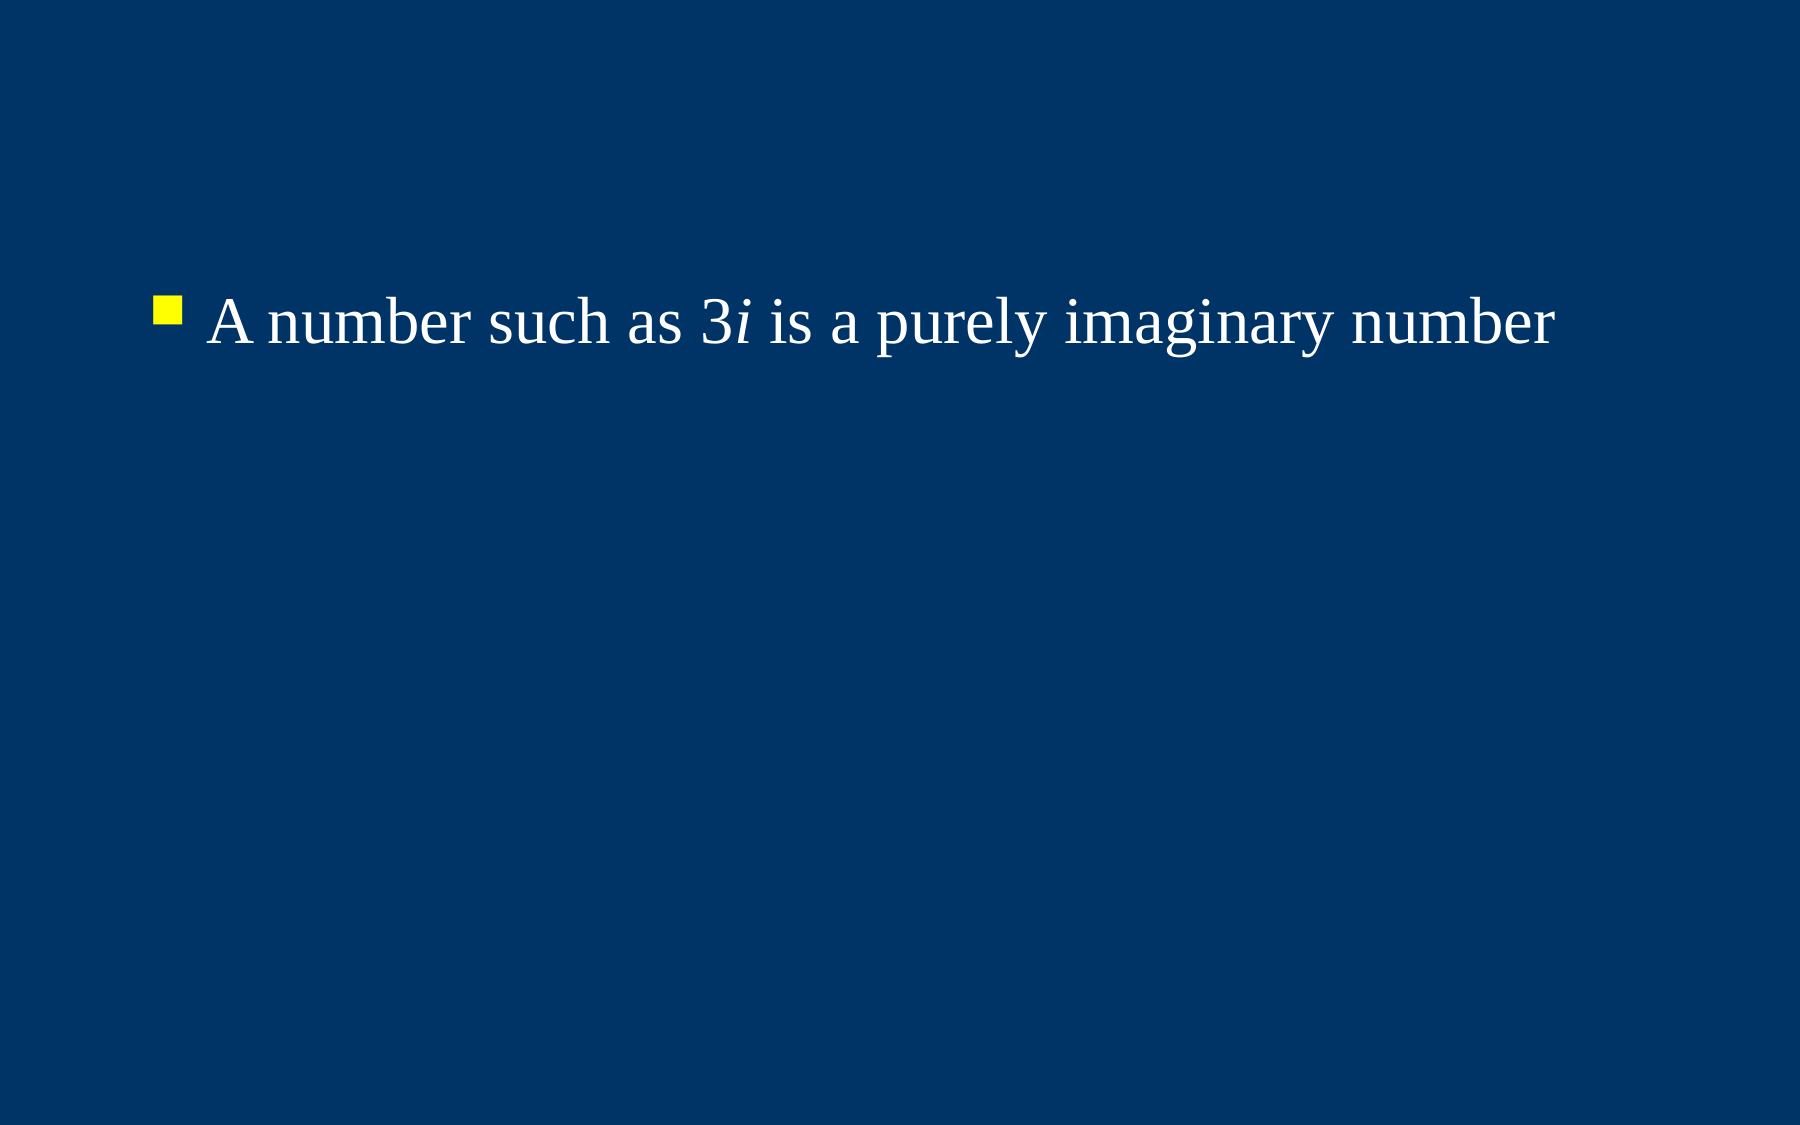

#
A number such as 3i is a purely imaginary number